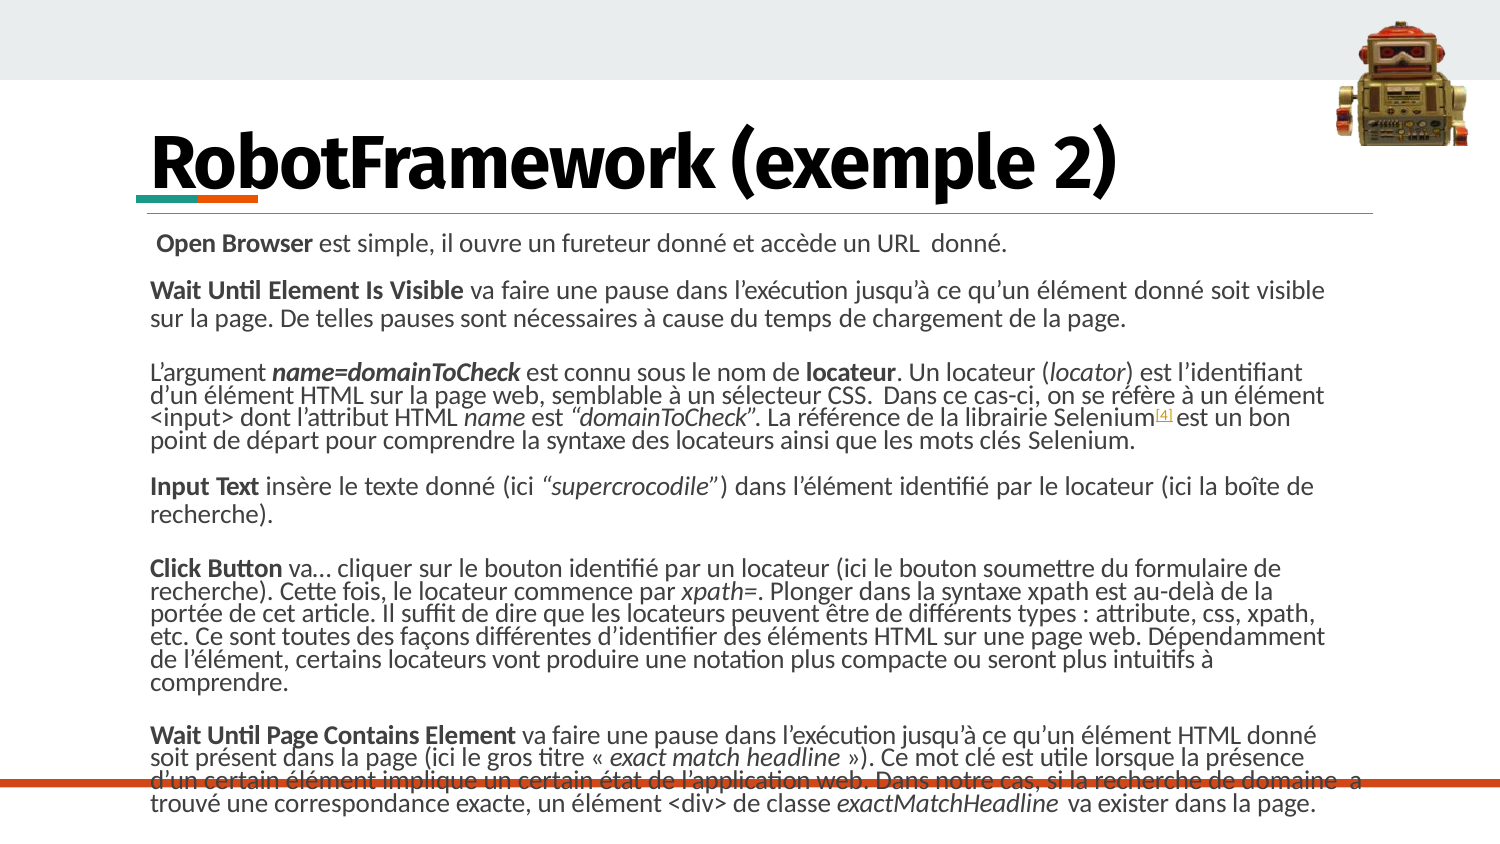

# RobotFramework (exemple 2)

Open Browser est simple, il ouvre un fureteur donné et accède un URL donné.
Wait Until Element Is Visible va faire une pause dans l’exécution jusqu’à ce qu’un élément donné soit visible
sur la page. De telles pauses sont nécessaires à cause du temps de chargement de la page.

L’argument name=domainToCheck est connu sous le nom de locateur. Un locateur (locator) est l’identifiant  d’un élément HTML sur la page web, semblable à un sélecteur CSS. Dans ce cas-ci, on se réfère à un élément
<input> dont l’attribut HTML name est “domainToCheck”. La référence de la librairie Selenium[4] est un bon  point de départ pour comprendre la syntaxe des locateurs ainsi que les mots clés Selenium.
Input Text insère le texte donné (ici “supercrocodile”) dans l’élément identifié par le locateur (ici la boîte de
recherche).

Click Button va… cliquer sur le bouton identifié par un locateur (ici le bouton soumettre du formulaire de  recherche). Cette fois, le locateur commence par xpath=. Plonger dans la syntaxe xpath est au-delà de la  portée de cet article. Il suffit de dire que les locateurs peuvent être de différents types : attribute, css, xpath,  etc. Ce sont toutes des façons différentes d’identifier des éléments HTML sur une page web. Dépendamment  de l’élément, certains locateurs vont produire une notation plus compacte ou seront plus intuitifs à  comprendre.

Wait Until Page Contains Element va faire une pause dans l’exécution jusqu’à ce qu’un élément HTML donné  soit présent dans la page (ici le gros titre « exact match headline »). Ce mot clé est utile lorsque la présence  d’un certain élément implique un certain état de l’application web. Dans notre cas, si la recherche de domaine  a trouvé une correspondance exacte, un élément <div> de classe exactMatchHeadline va exister dans la page.